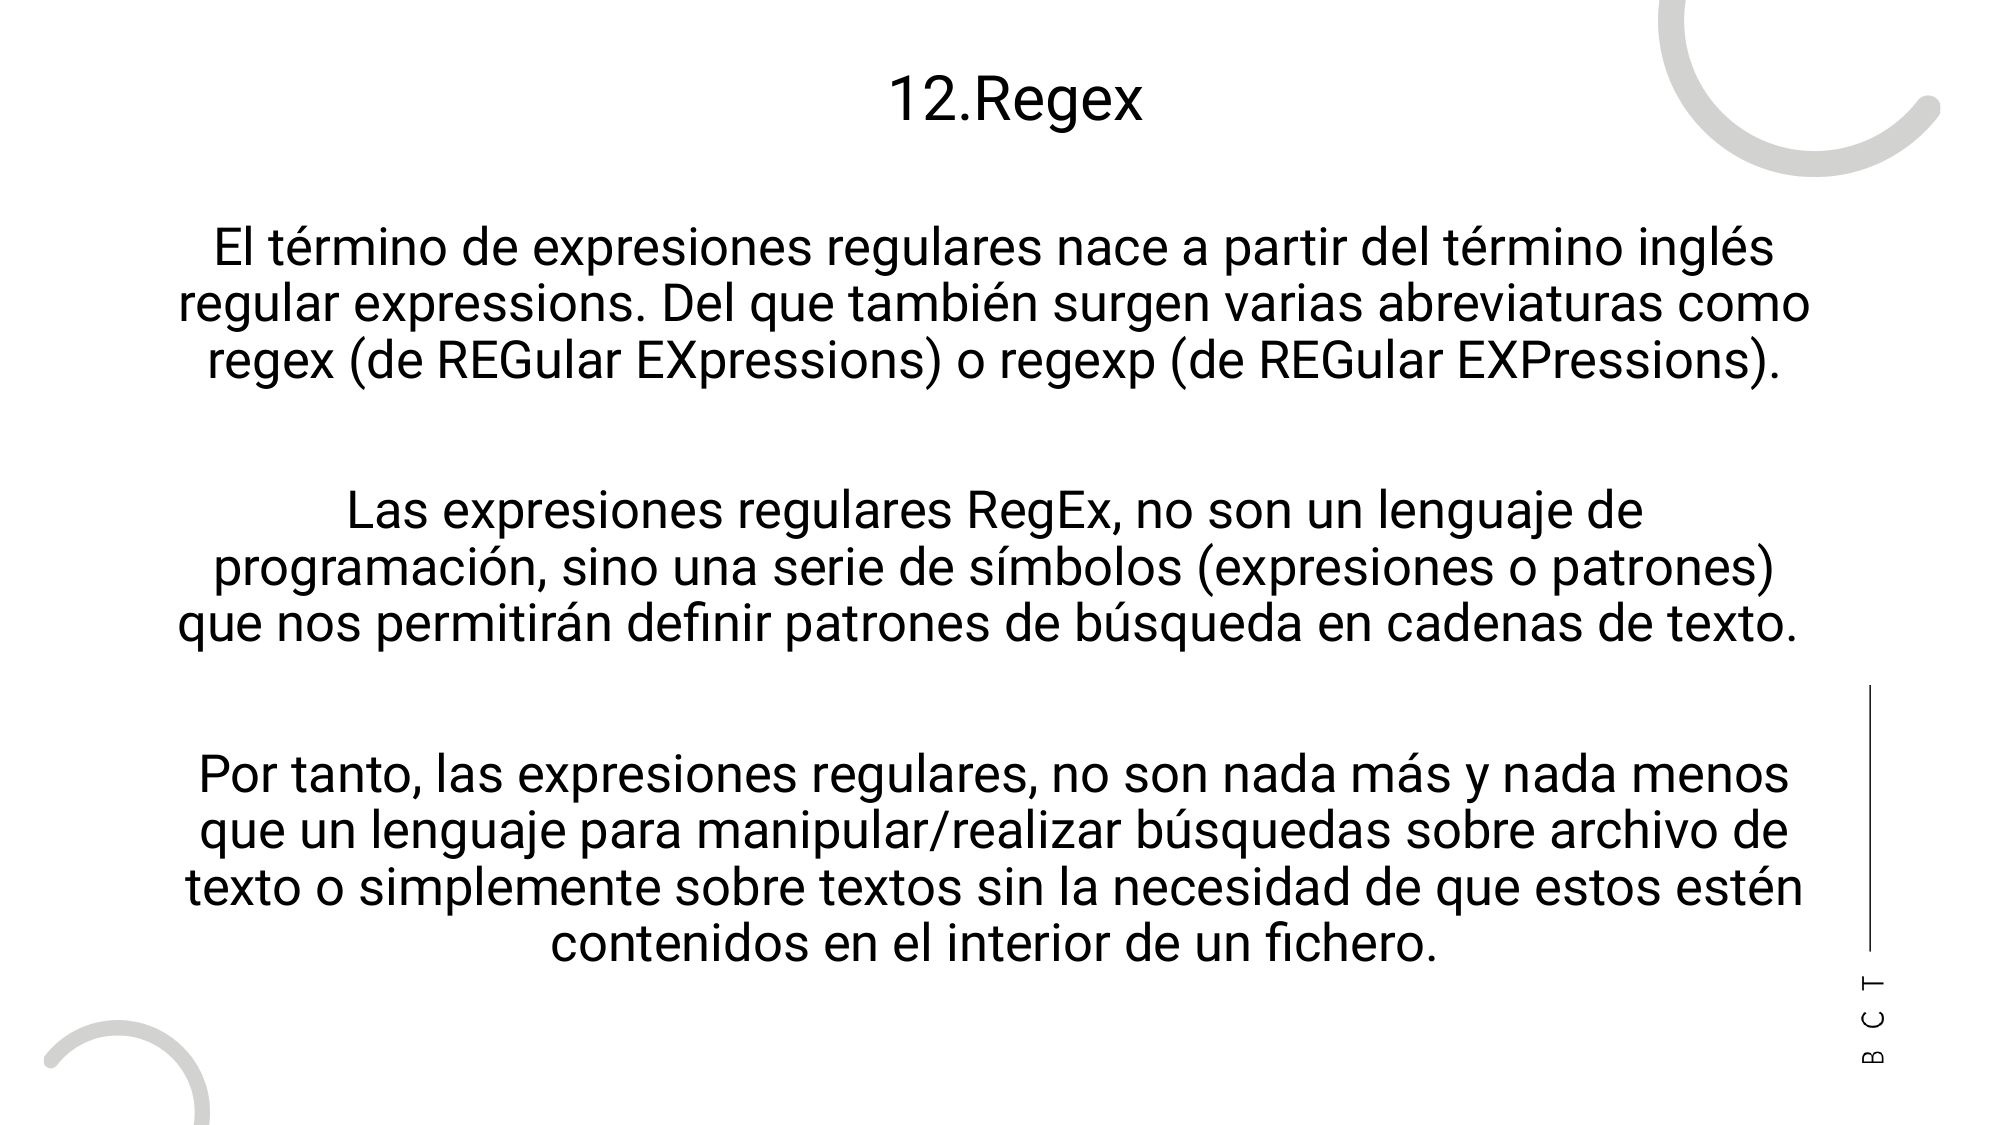

12.Regex

El término de expresiones regulares nace a partir del término inglés regular expressions. Del que también surgen varias abreviaturas como regex (de REGular EXpressions) o regexp (de REGular EXPressions).

Las expresiones regulares RegEx, no son un lenguaje de programación, sino una serie de símbolos (expresiones o patrones) que nos permitirán definir patrones de búsqueda en cadenas de texto.

Por tanto, las expresiones regulares, no son nada más y nada menos que un lenguaje para manipular/realizar búsquedas sobre archivo de texto o simplemente sobre textos sin la necesidad de que estos estén contenidos en el interior de un fichero.